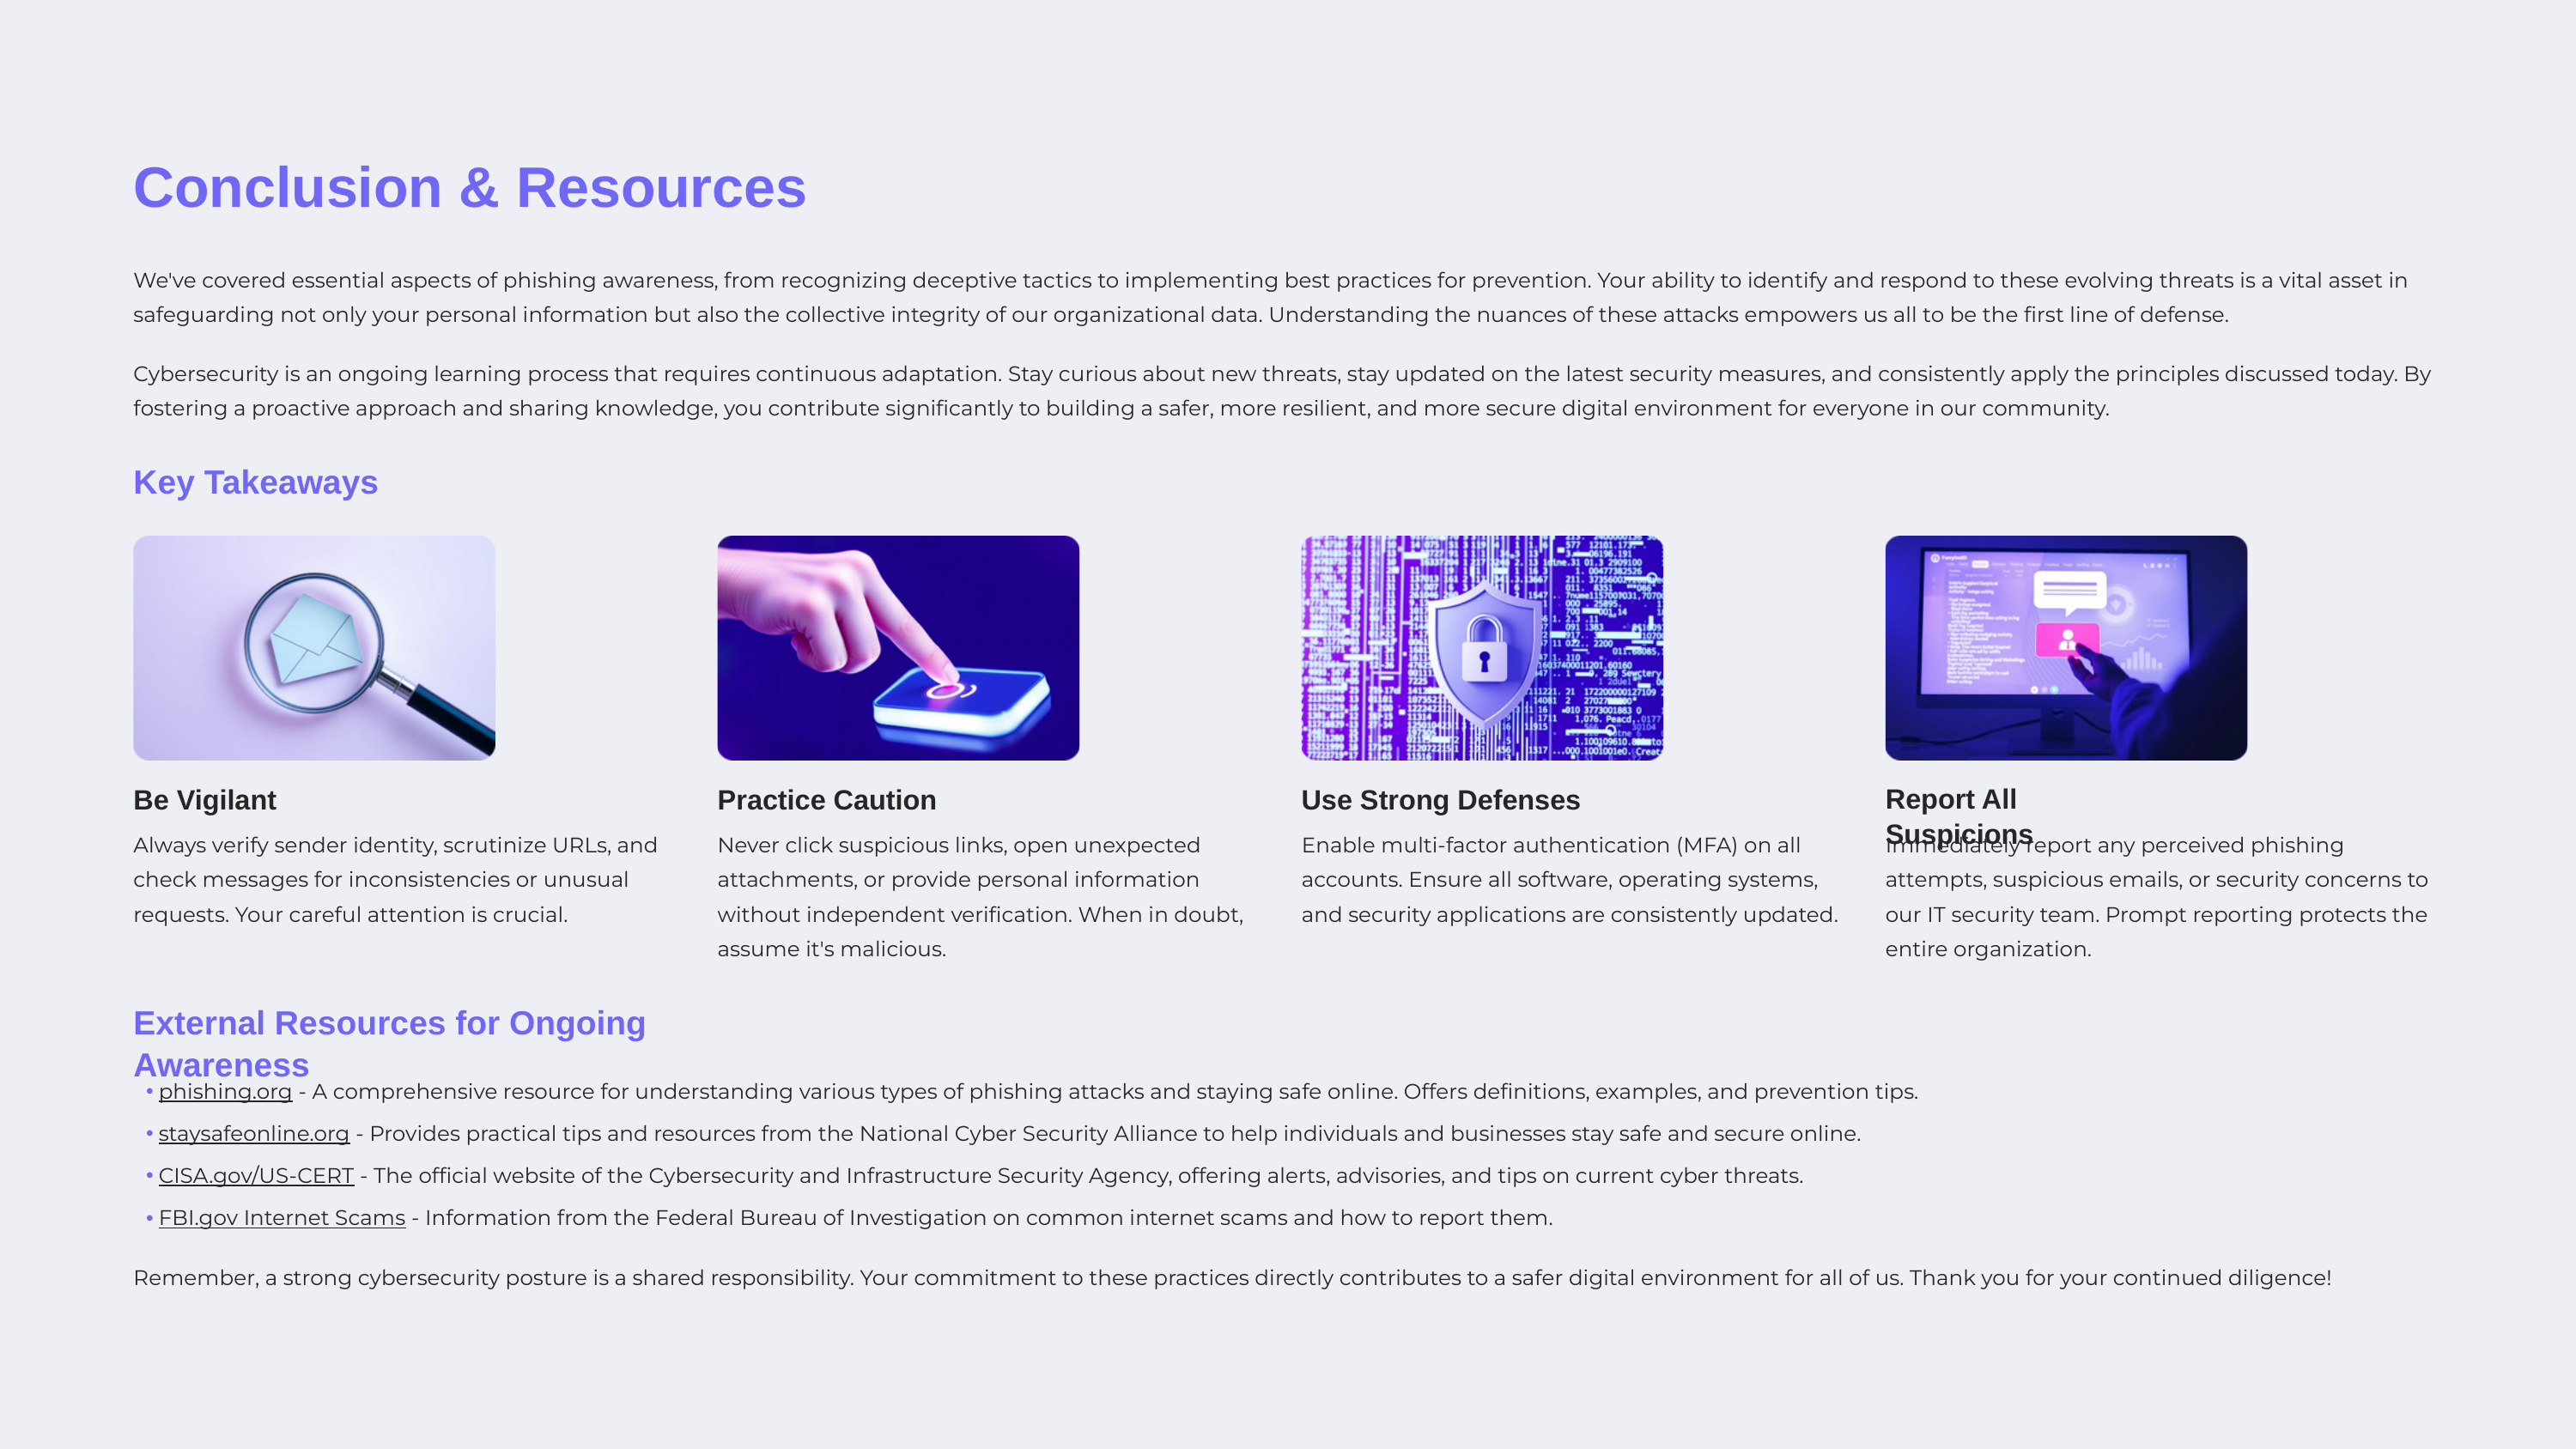

Conclusion & Resources
We've covered essential aspects of phishing awareness, from recognizing deceptive tactics to implementing best practices for prevention. Your ability to identify and respond to these evolving threats is a vital asset in safeguarding not only your personal information but also the collective integrity of our organizational data. Understanding the nuances of these attacks empowers us all to be the first line of defense.
Cybersecurity is an ongoing learning process that requires continuous adaptation. Stay curious about new threats, stay updated on the latest security measures, and consistently apply the principles discussed today. By fostering a proactive approach and sharing knowledge, you contribute significantly to building a safer, more resilient, and more secure digital environment for everyone in our community.
Key Takeaways

Be Vigilant
Practice Caution
Use Strong Defenses
Report All Suspicions
Always verify sender identity, scrutinize URLs, and check messages for inconsistencies or unusual requests. Your careful attention is crucial.
Never click suspicious links, open unexpected attachments, or provide personal information without independent verification. When in doubt, assume it's malicious.
Enable multi-factor authentication (MFA) on all accounts. Ensure all software, operating systems, and security applications are consistently updated.
Immediately report any perceived phishing attempts, suspicious emails, or security concerns to our IT security team. Prompt reporting protects the entire organization.
External Resources for Ongoing Awareness
phishing.org - A comprehensive resource for understanding various types of phishing attacks and staying safe online. Offers definitions, examples, and prevention tips.
staysafeonline.org - Provides practical tips and resources from the National Cyber Security Alliance to help individuals and businesses stay safe and secure online.
CISA.gov/US-CERT - The official website of the Cybersecurity and Infrastructure Security Agency, offering alerts, advisories, and tips on current cyber threats.
FBI.gov Internet Scams - Information from the Federal Bureau of Investigation on common internet scams and how to report them.
Remember, a strong cybersecurity posture is a shared responsibility. Your commitment to these practices directly contributes to a safer digital environment for all of us. Thank you for your continued diligence!